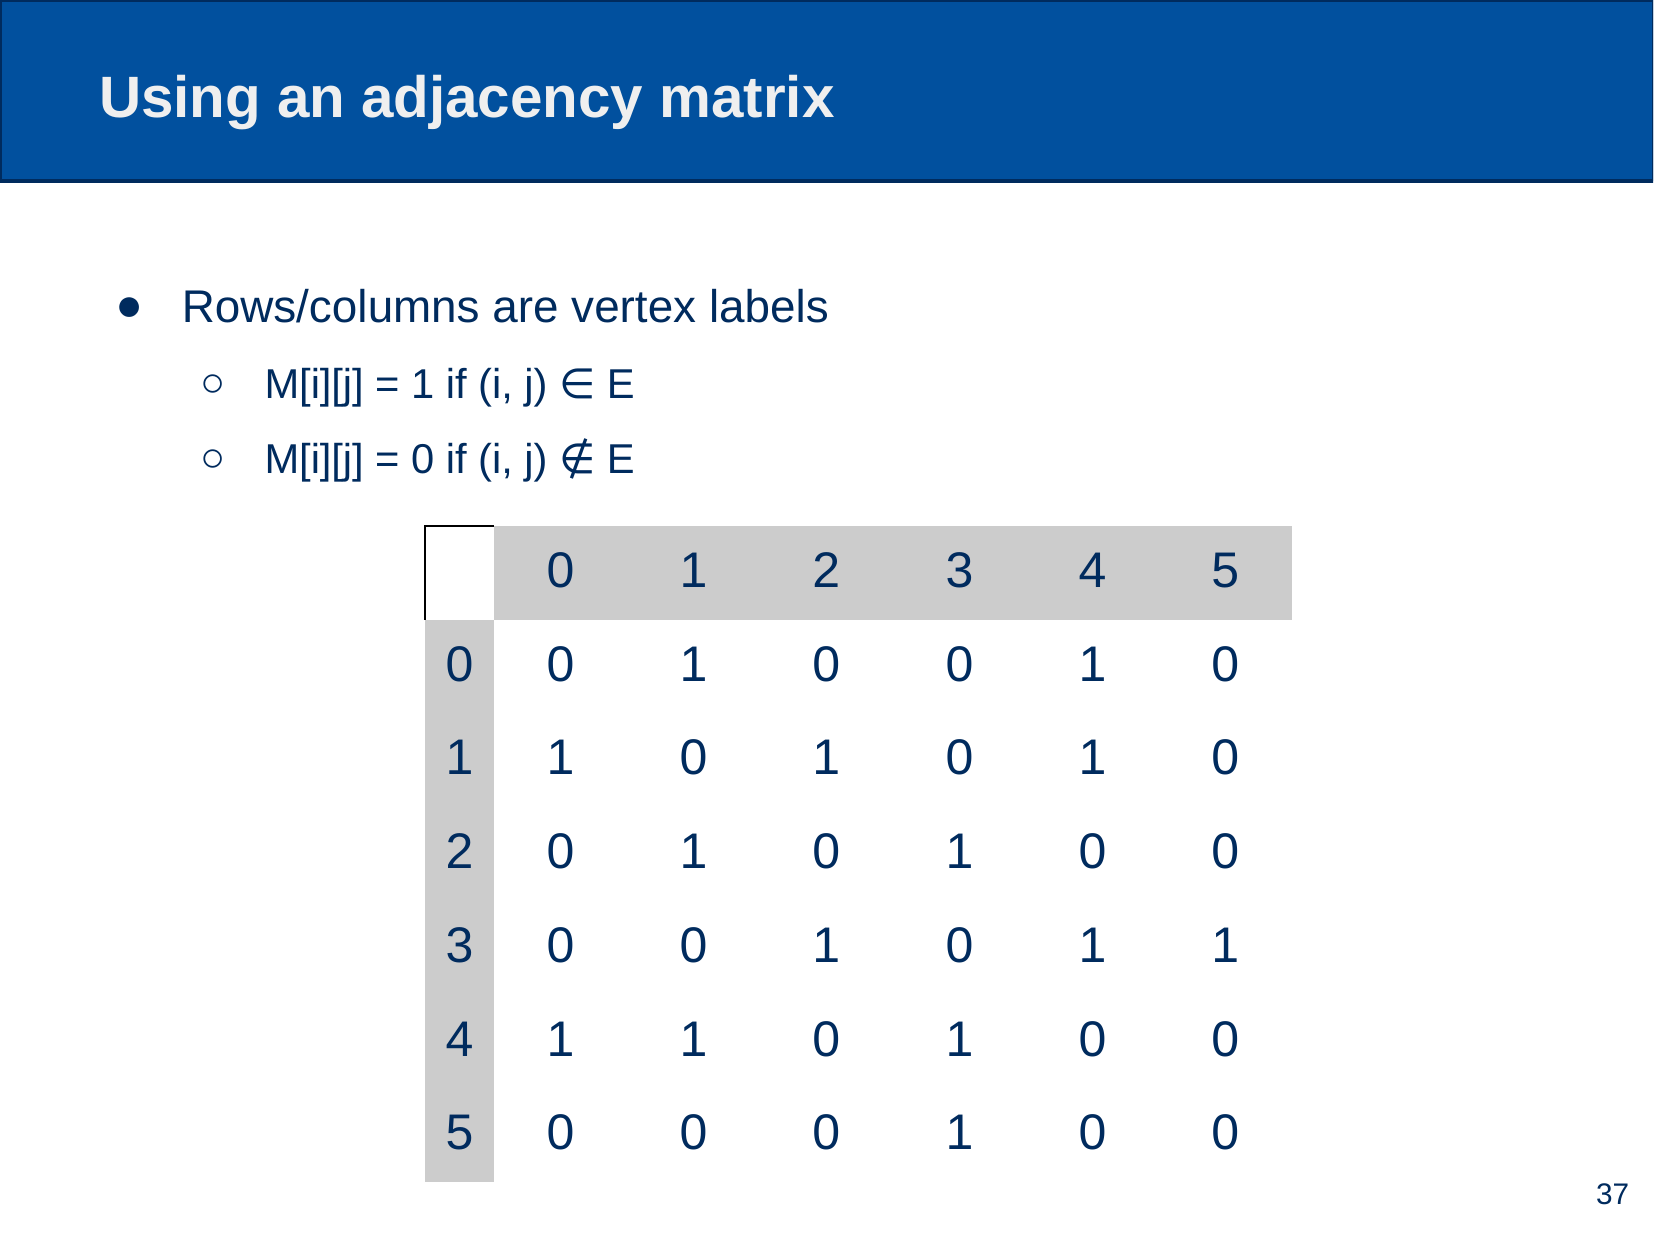

# Using an adjacency matrix
Rows/columns are vertex labels
M[i][j] = 1 if (i, j) ∈ E
M[i][j] = 0 if (i, j) ∉ E
|  | 0 | 1 | 2 | 3 | 4 | 5 |
| --- | --- | --- | --- | --- | --- | --- |
| 0 | 0 | 1 | 0 | 0 | 1 | 0 |
| 1 | 1 | 0 | 1 | 0 | 1 | 0 |
| 2 | 0 | 1 | 0 | 1 | 0 | 0 |
| 3 | 0 | 0 | 1 | 0 | 1 | 1 |
| 4 | 1 | 1 | 0 | 1 | 0 | 0 |
| 5 | 0 | 0 | 0 | 1 | 0 | 0 |
37